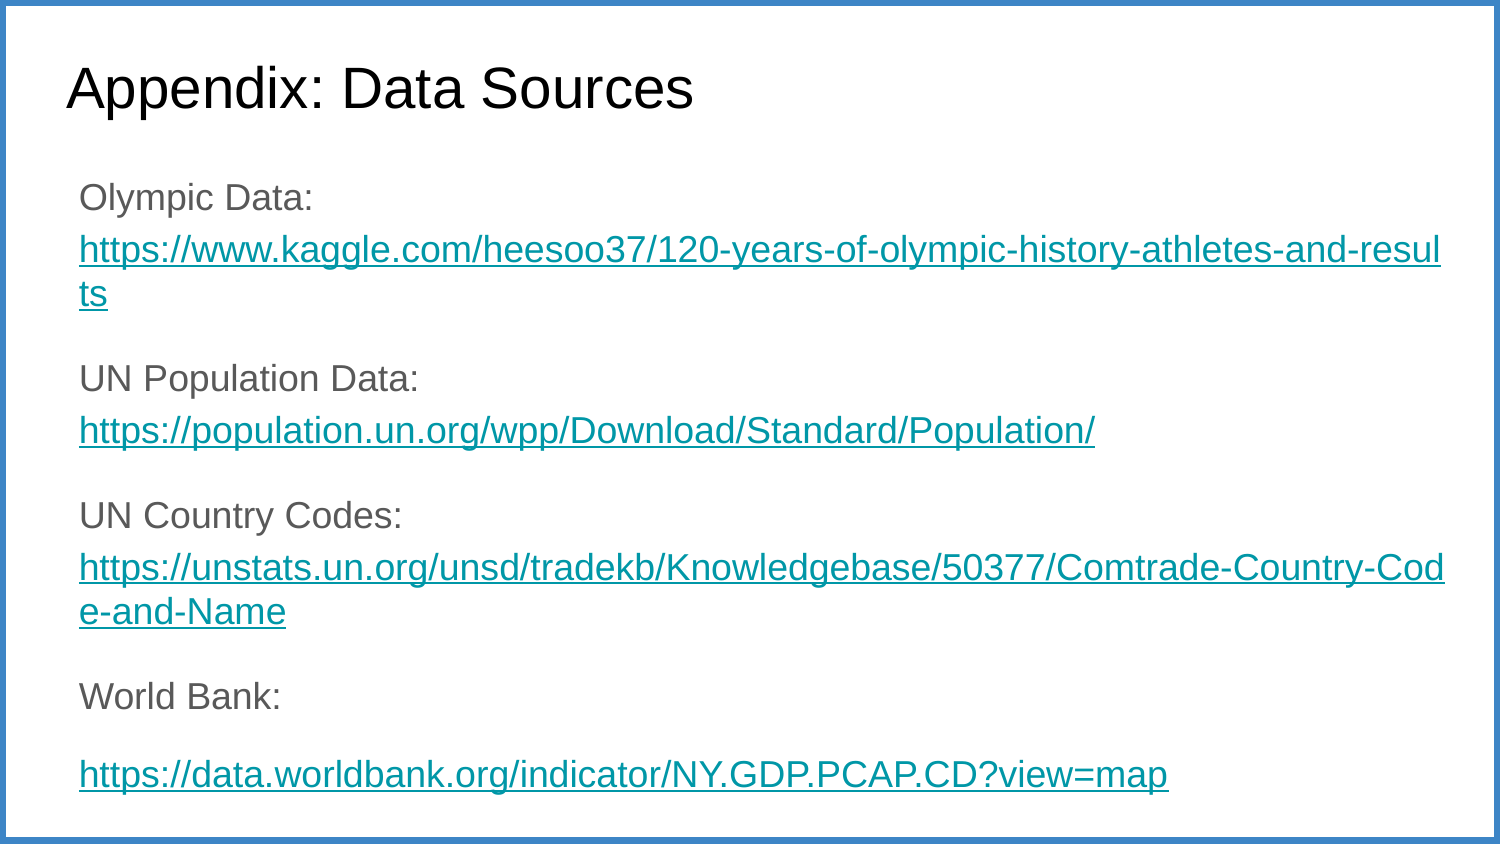

# Appendix: Data Sources
Olympic Data: https://www.kaggle.com/heesoo37/120-years-of-olympic-history-athletes-and-results
UN Population Data: https://population.un.org/wpp/Download/Standard/Population/
UN Country Codes: https://unstats.un.org/unsd/tradekb/Knowledgebase/50377/Comtrade-Country-Code-and-Name
World Bank:
https://data.worldbank.org/indicator/NY.GDP.PCAP.CD?view=map